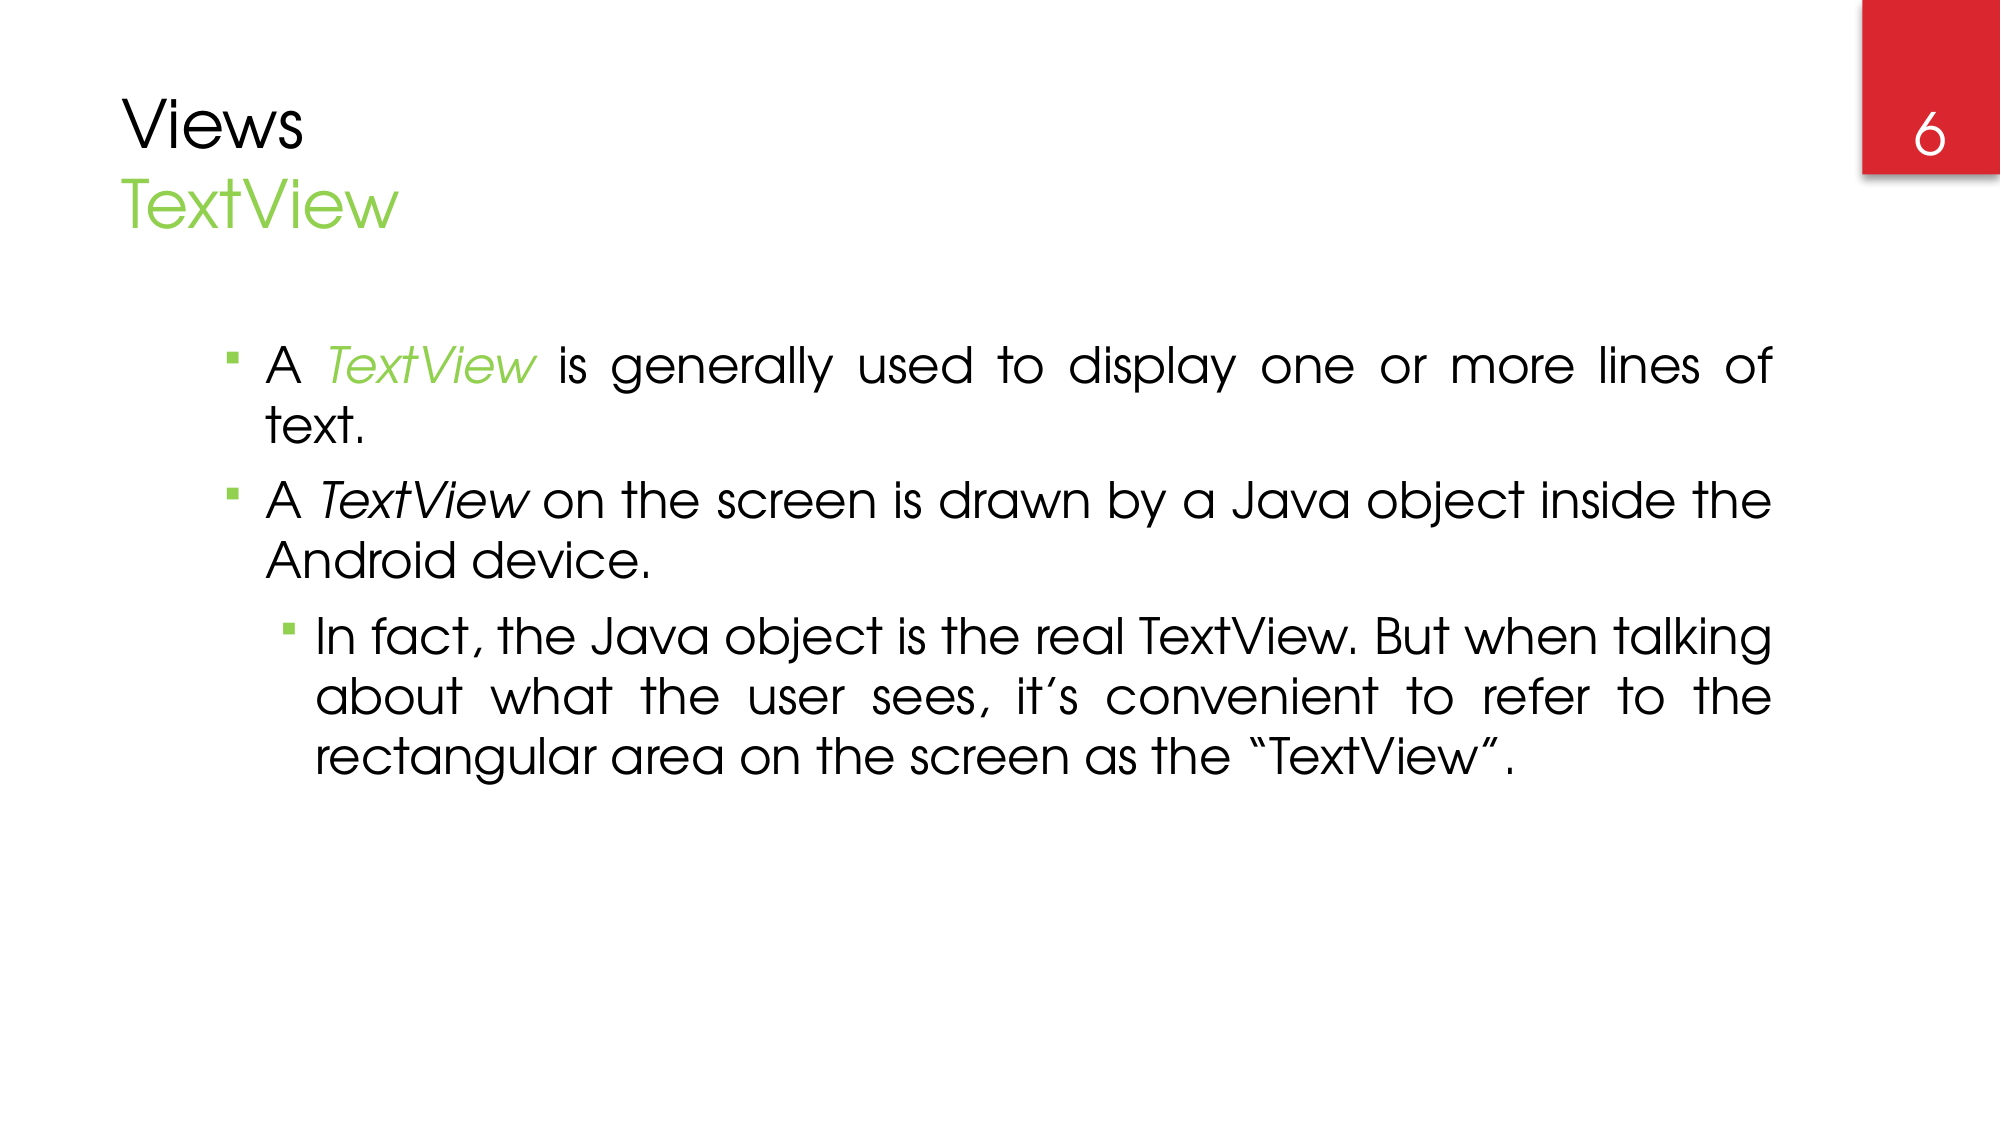

6
# Views TextView
A TextView is generally used to display one or more lines of text.
A TextView on the screen is drawn by a Java object inside the Android device.
In fact, the Java object is the real TextView. But when talking about what the user sees, it’s convenient to refer to the rectangular area on the screen as the “TextView”.